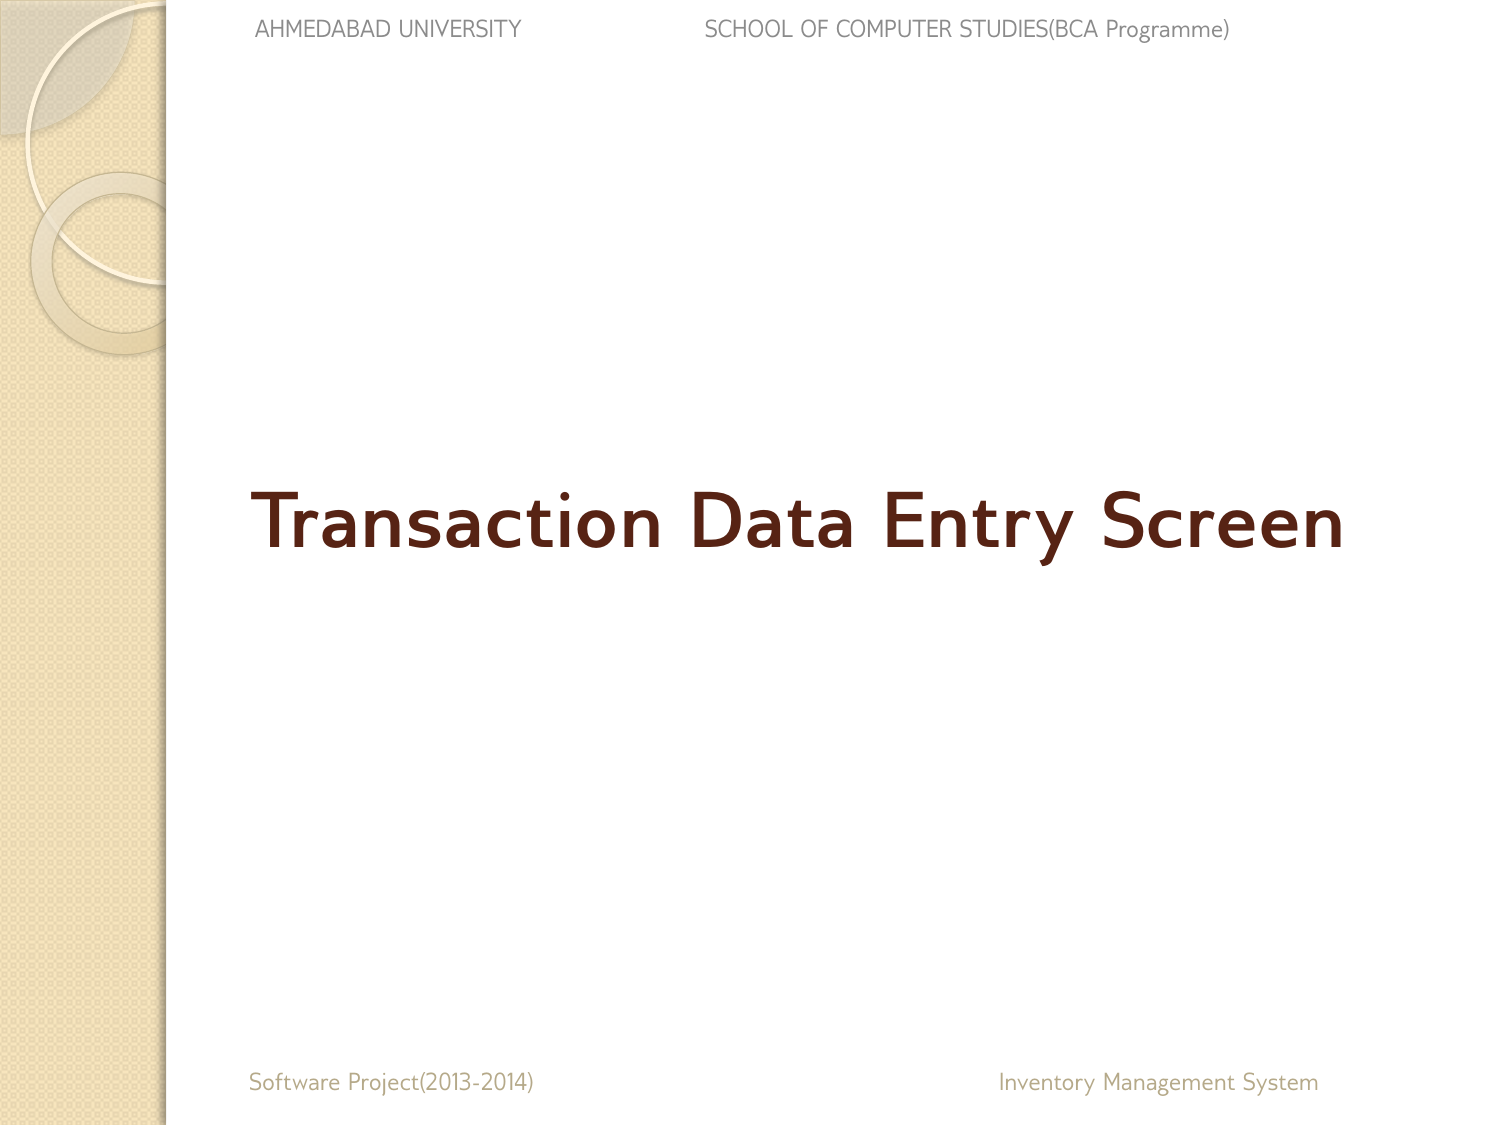

AHMEDABAD UNIVERSITY		SCHOOL OF COMPUTER STUDIES(BCA Programme)
# Transaction Data Entry Screen
Software Project(2013-2014)				Inventory Management System